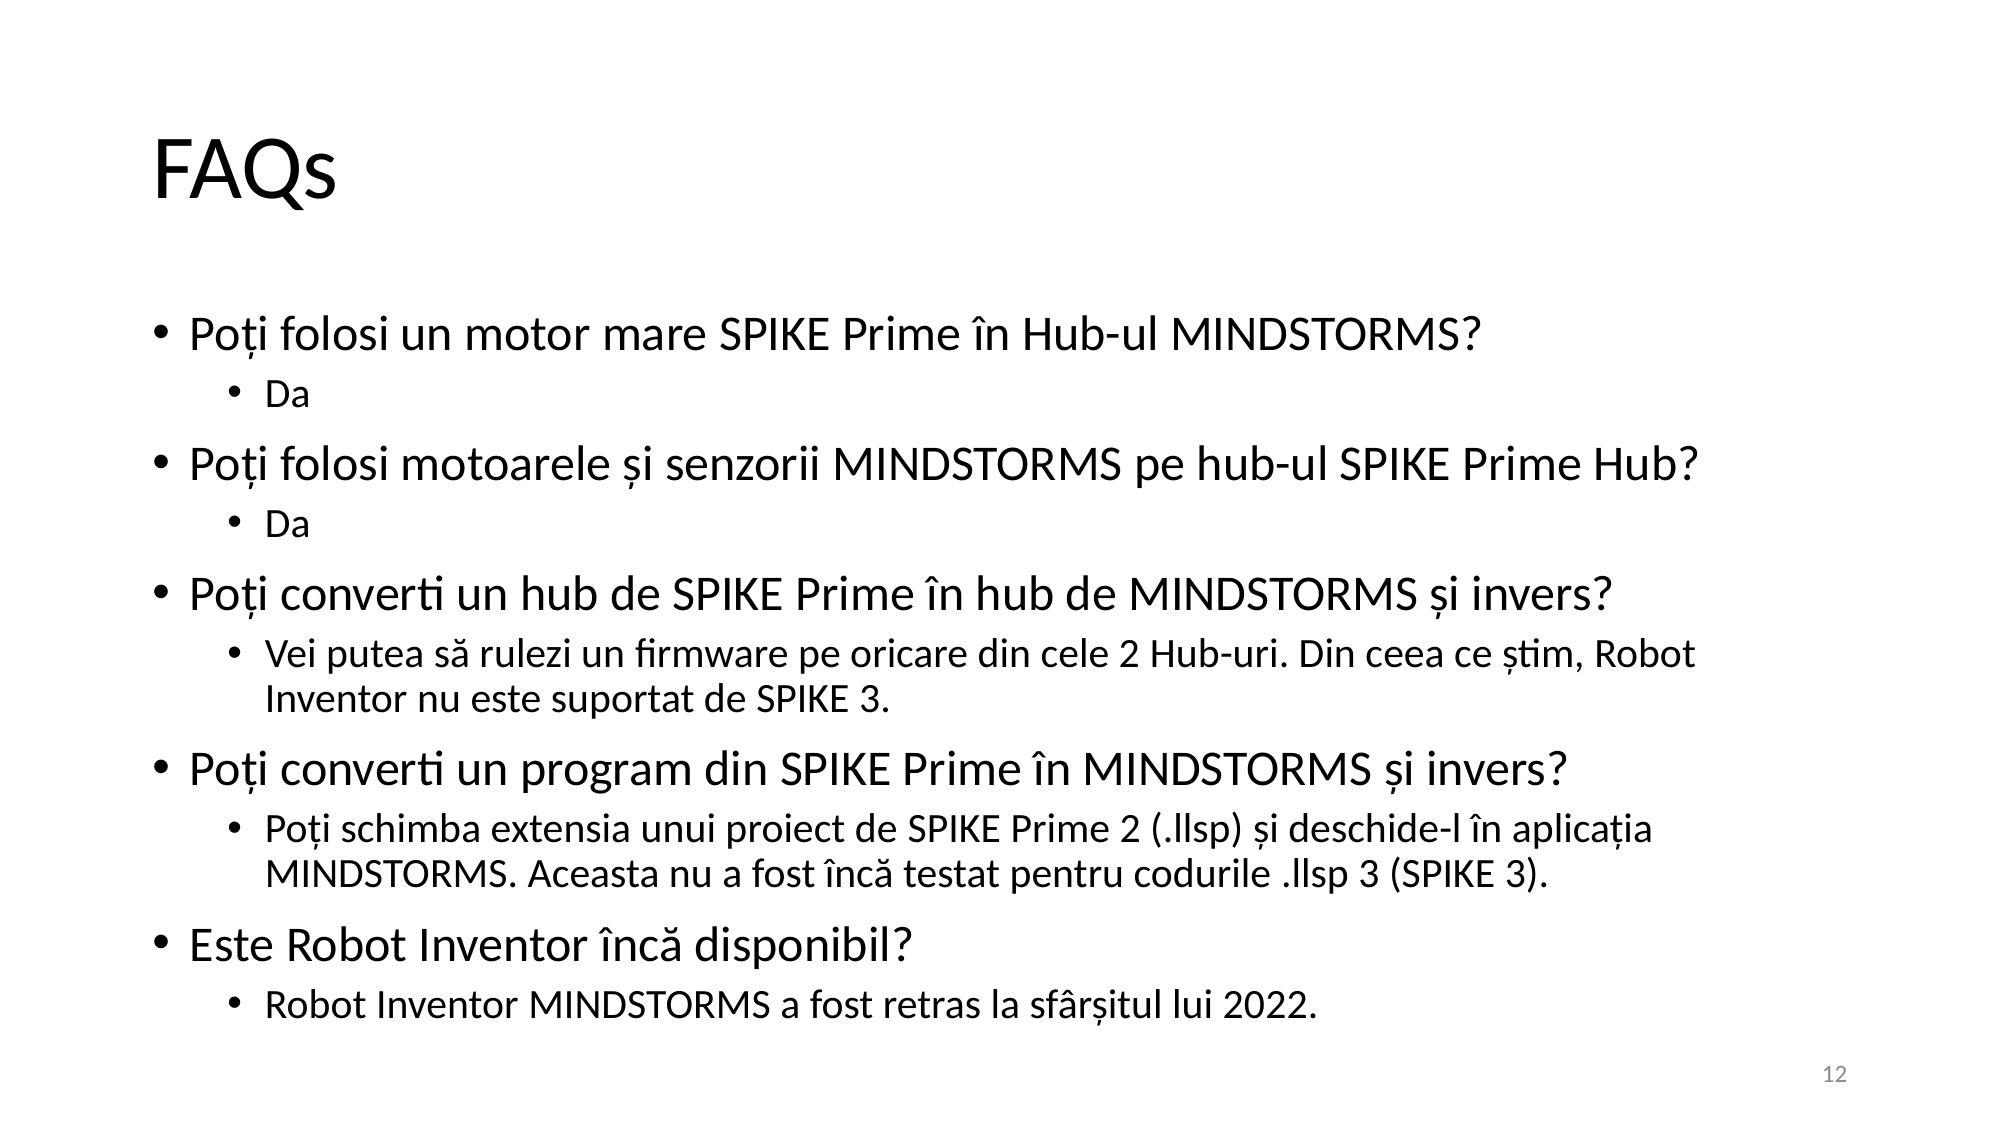

# FAQs
Poți folosi un motor mare SPIKE Prime în Hub-ul MINDSTORMS?
Da
Poți folosi motoarele și senzorii MINDSTORMS pe hub-ul SPIKE Prime Hub?
Da
Poți converti un hub de SPIKE Prime în hub de MINDSTORMS și invers?
Vei putea să rulezi un firmware pe oricare din cele 2 Hub-uri. Din ceea ce știm, Robot Inventor nu este suportat de SPIKE 3.
Poți converti un program din SPIKE Prime în MINDSTORMS și invers?
Poți schimba extensia unui proiect de SPIKE Prime 2 (.llsp) și deschide-l în aplicația MINDSTORMS. Aceasta nu a fost încă testat pentru codurile .llsp 3 (SPIKE 3).
Este Robot Inventor încă disponibil?
Robot Inventor MINDSTORMS a fost retras la sfârșitul lui 2022.
12